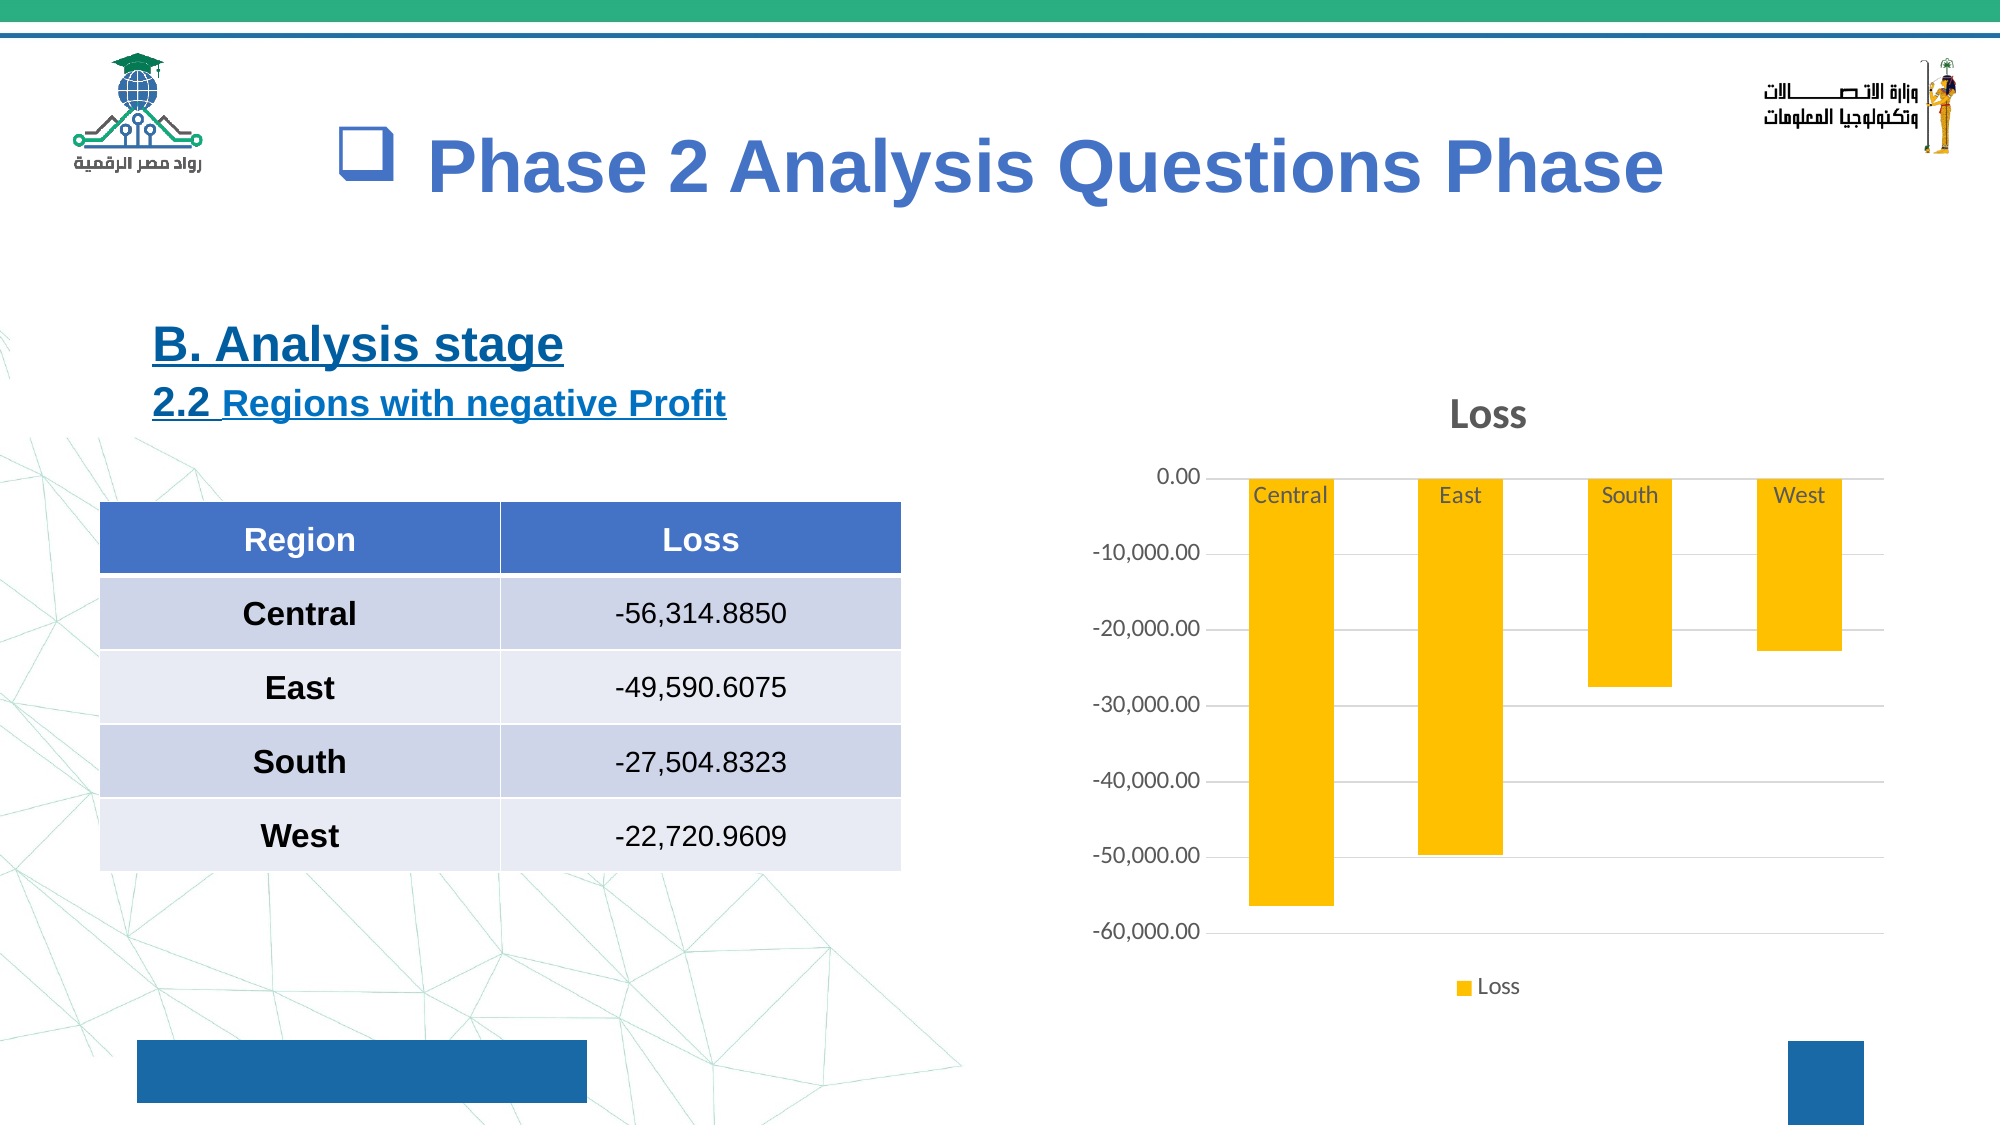

# Phase 2 Analysis Questions Phase
B. Analysis stage
2.2 Regions with negative Profit

### Chart: Loss

| Category | Loss |
|---|---|
| Central | -56314.885 |
| East | -49590.6075 |
| South | -27504.8323 |
| West | -22720.9609 |
| Region | Loss |
| --- | --- |
| Central | -56,314.8850 |
| East | -49,590.6075 |
| South | -27,504.8323 |
| West | -22,720.9609 |